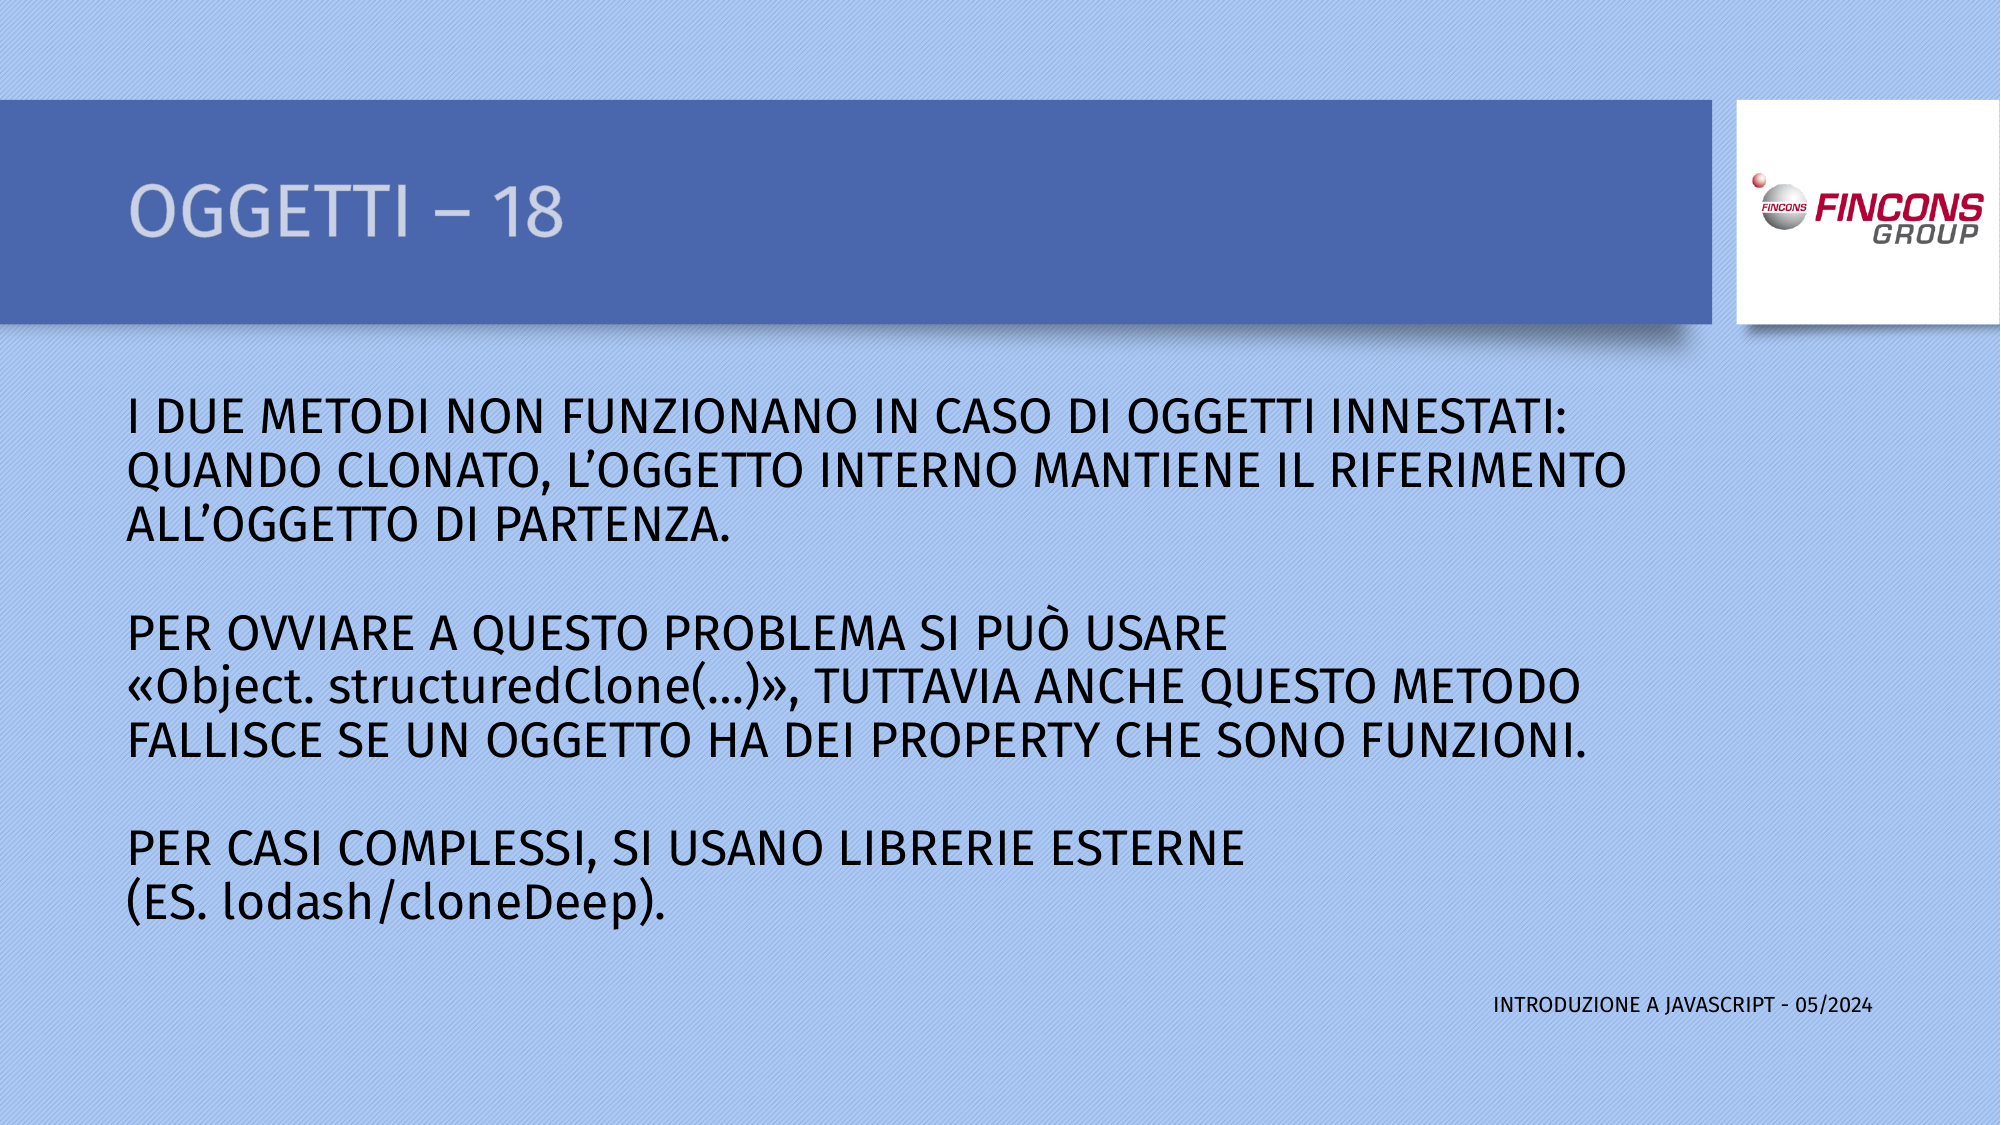

# OGGETTI – 18
I DUE METODI NON FUNZIONANO IN CASO DI OGGETTI INNESTATI: QUANDO CLONATO, L’OGGETTO INTERNO MANTIENE IL RIFERIMENTO ALL’OGGETTO DI PARTENZA.
PER OVVIARE A QUESTO PROBLEMA SI PUÒ USARE
«Object. structuredClone(…)», TUTTAVIA ANCHE QUESTO METODO FALLISCE SE UN OGGETTO HA DEI PROPERTY CHE SONO FUNZIONI.
PER CASI COMPLESSI, SI USANO LIBRERIE ESTERNE
(ES. lodash/cloneDeep).
INTRODUZIONE A JAVASCRIPT - 05/2024